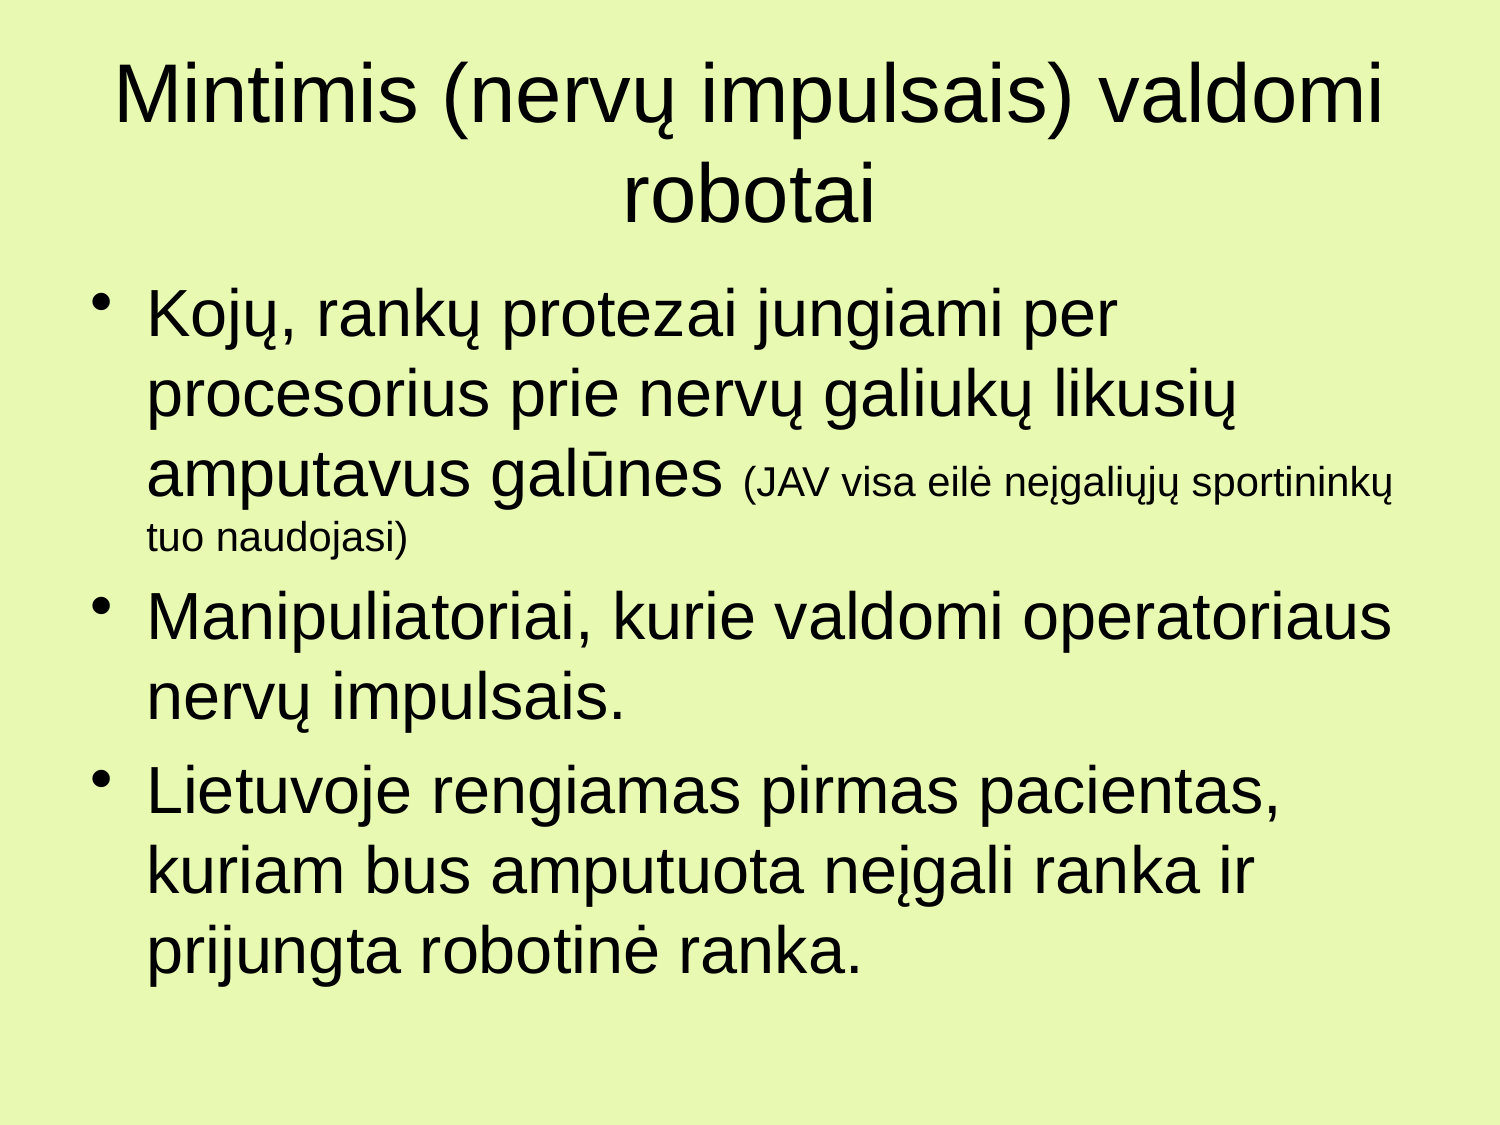

# Mintimis (nervų impulsais) valdomi robotai
Kojų, rankų protezai jungiami per procesorius prie nervų galiukų likusių amputavus galūnes (JAV visa eilė neįgaliųjų sportininkų tuo naudojasi)
Manipuliatoriai, kurie valdomi operatoriaus nervų impulsais.
Lietuvoje rengiamas pirmas pacientas, kuriam bus amputuota neįgali ranka ir prijungta robotinė ranka.